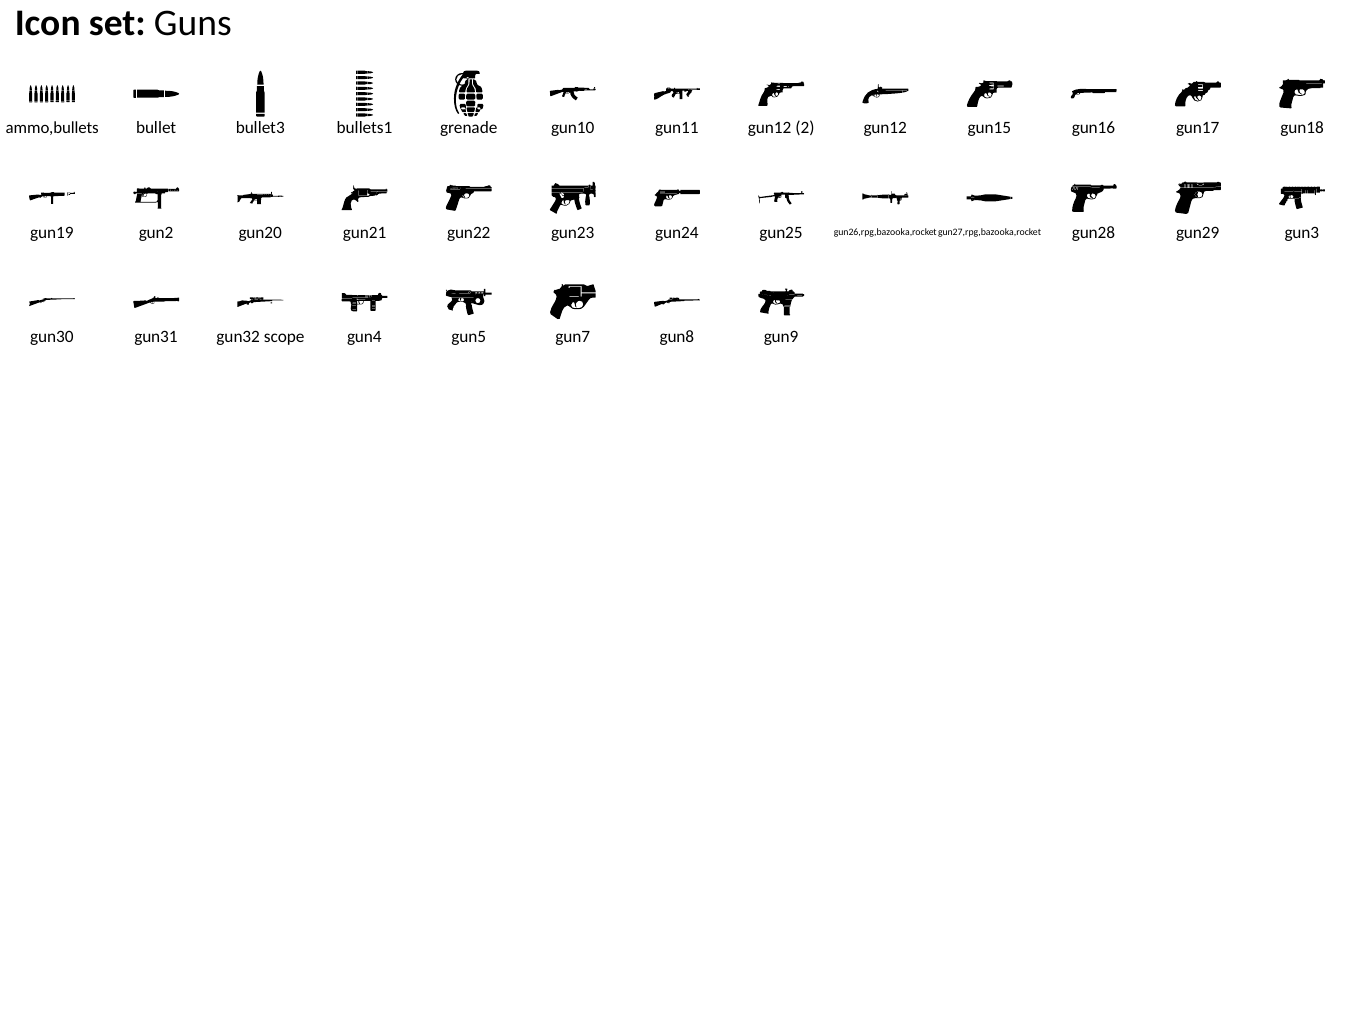

Icon set: Guns

ammo,bullets
bullet
bullet3
bullets1
grenade
gun10
gun11
gun12 (2)
gun12
gun15
gun16
gun17
gun18

gun19
gun2
gun20
gun21
gun22
gun23
gun24
gun25
gun26,rpg,bazooka,rocket
gun27,rpg,bazooka,rocket
gun28
gun29
gun3

gun30
gun31
gun32 scope
gun4
gun5
gun7
gun8
gun9